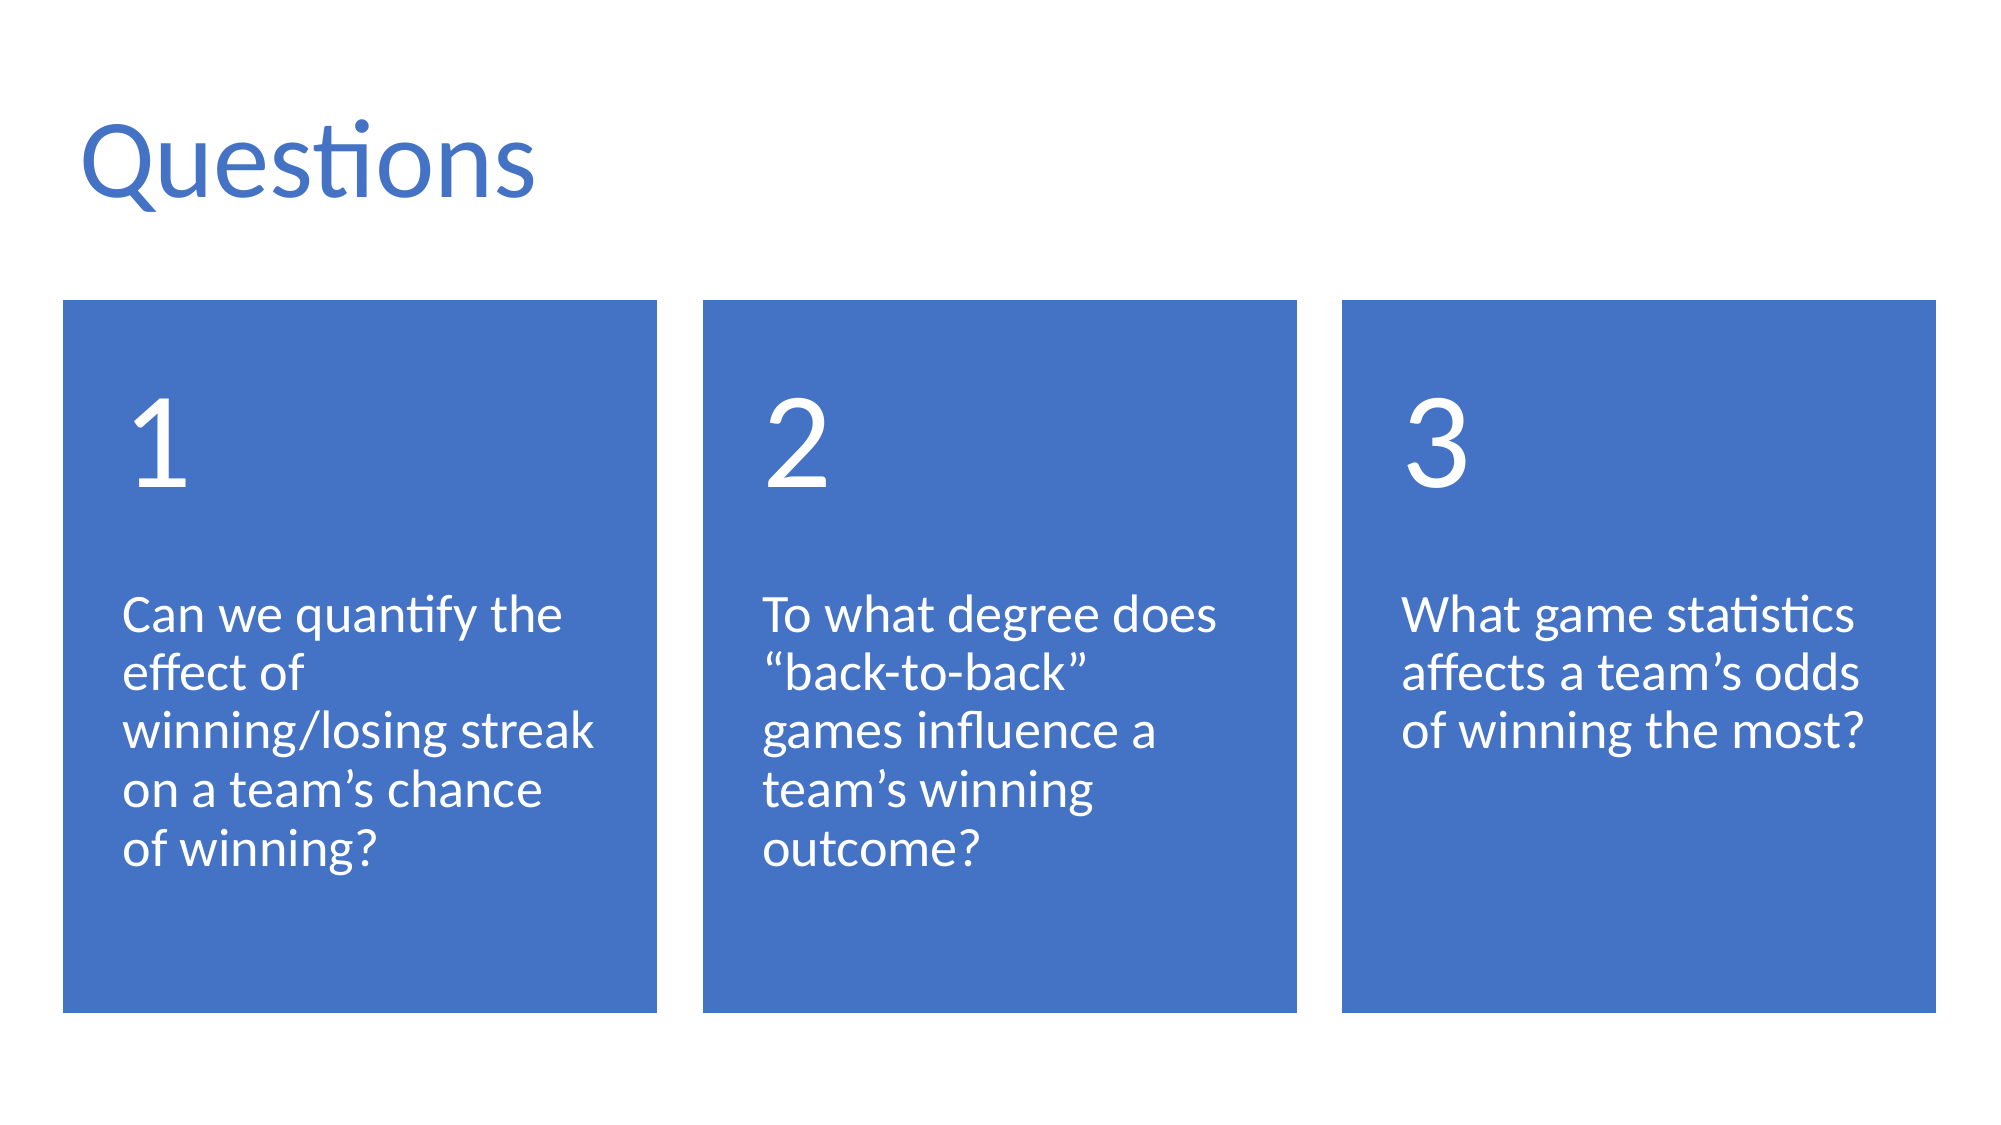

# Questions
Can we quantify the effect of winning/losing streak on a team’s chance of winning?
1
To what degree does “back-to-back” games influence a team’s winning outcome?
2
What game statistics affects a team’s odds of winning the most?
3